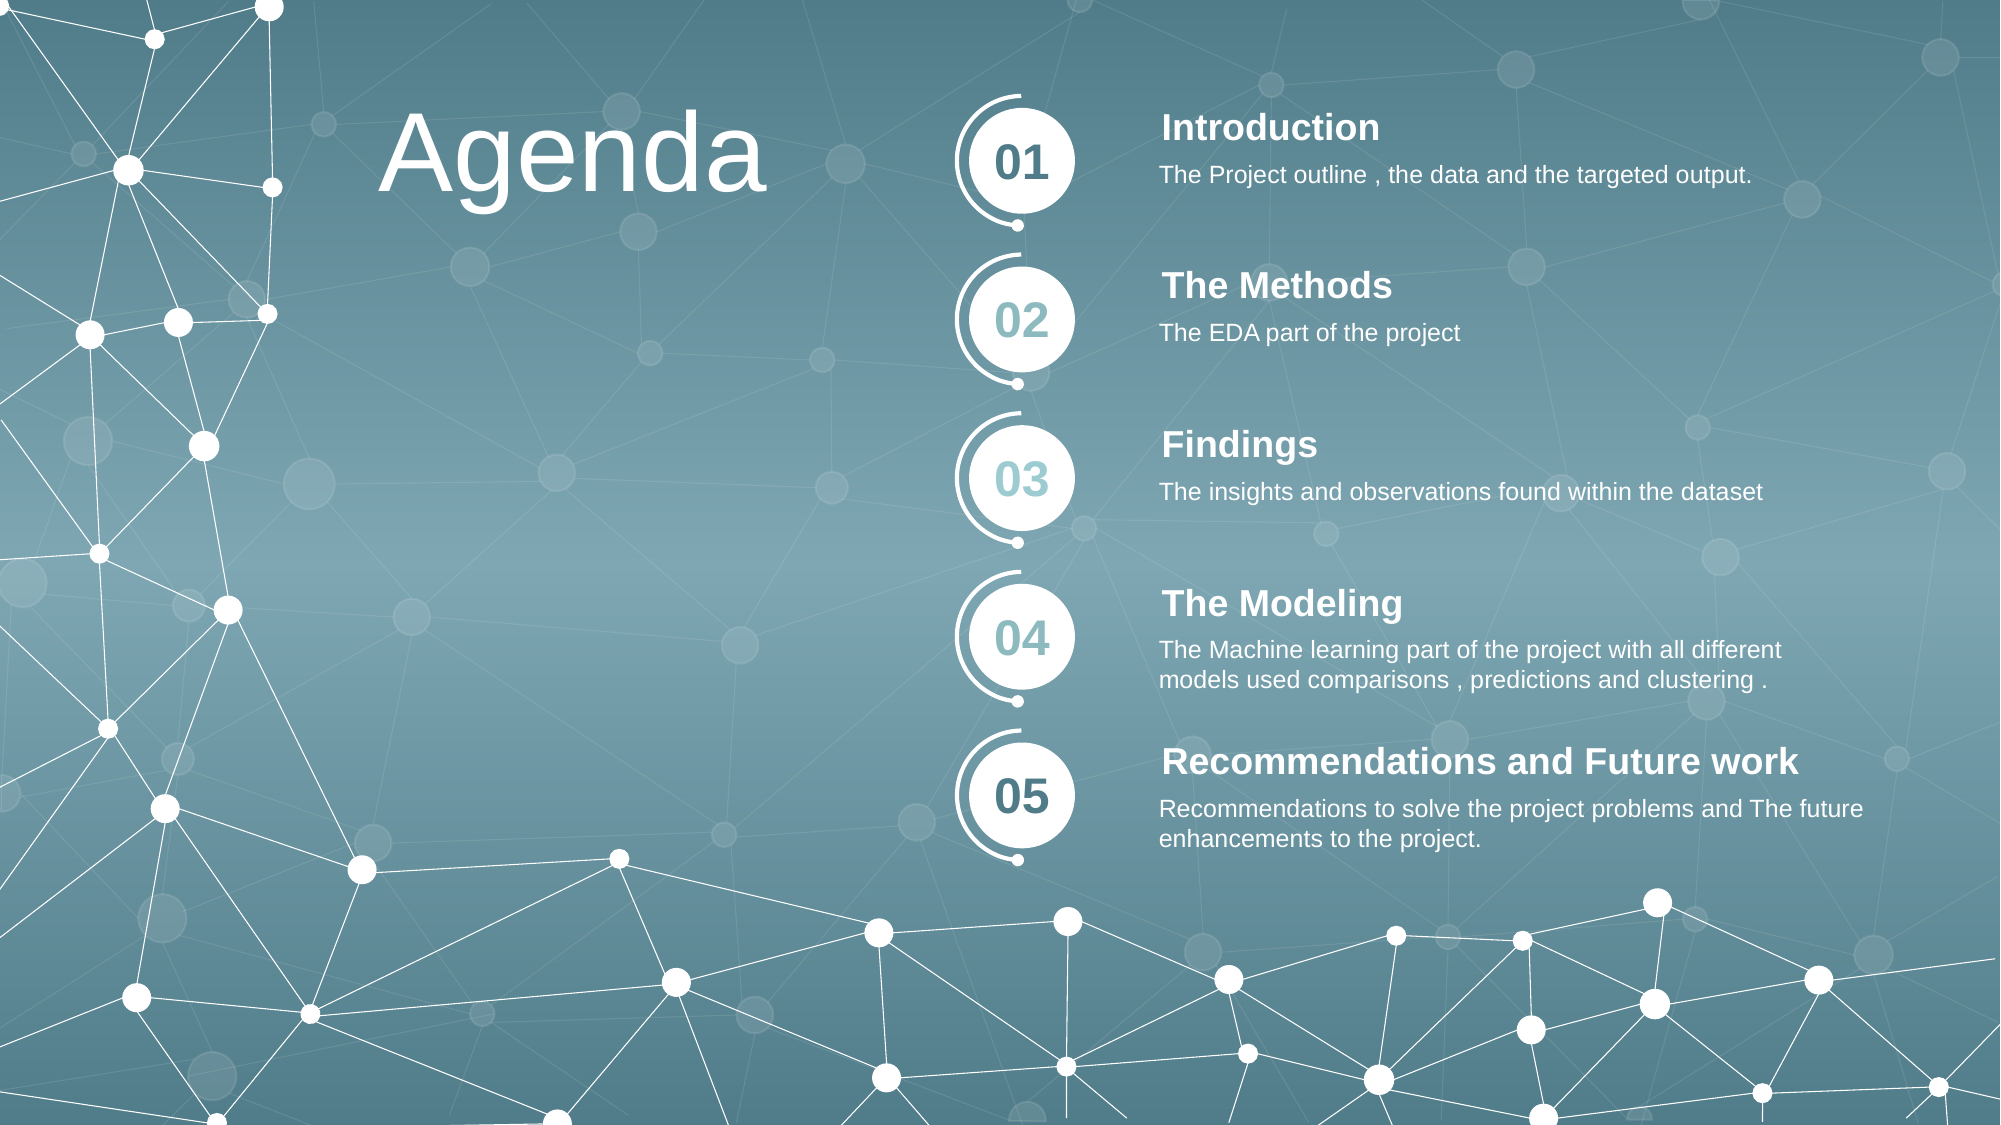

Agenda

Introduction
The Project outline , the data and the targeted output.

01
The Methods
The EDA part of the project

02
Findings
The insights and observations found within the dataset

03
The Modeling
The Machine learning part of the project with all different models used comparisons , predictions and clustering .

04
Recommendations and Future work
Recommendations to solve the project problems and The future enhancements to the project.

05